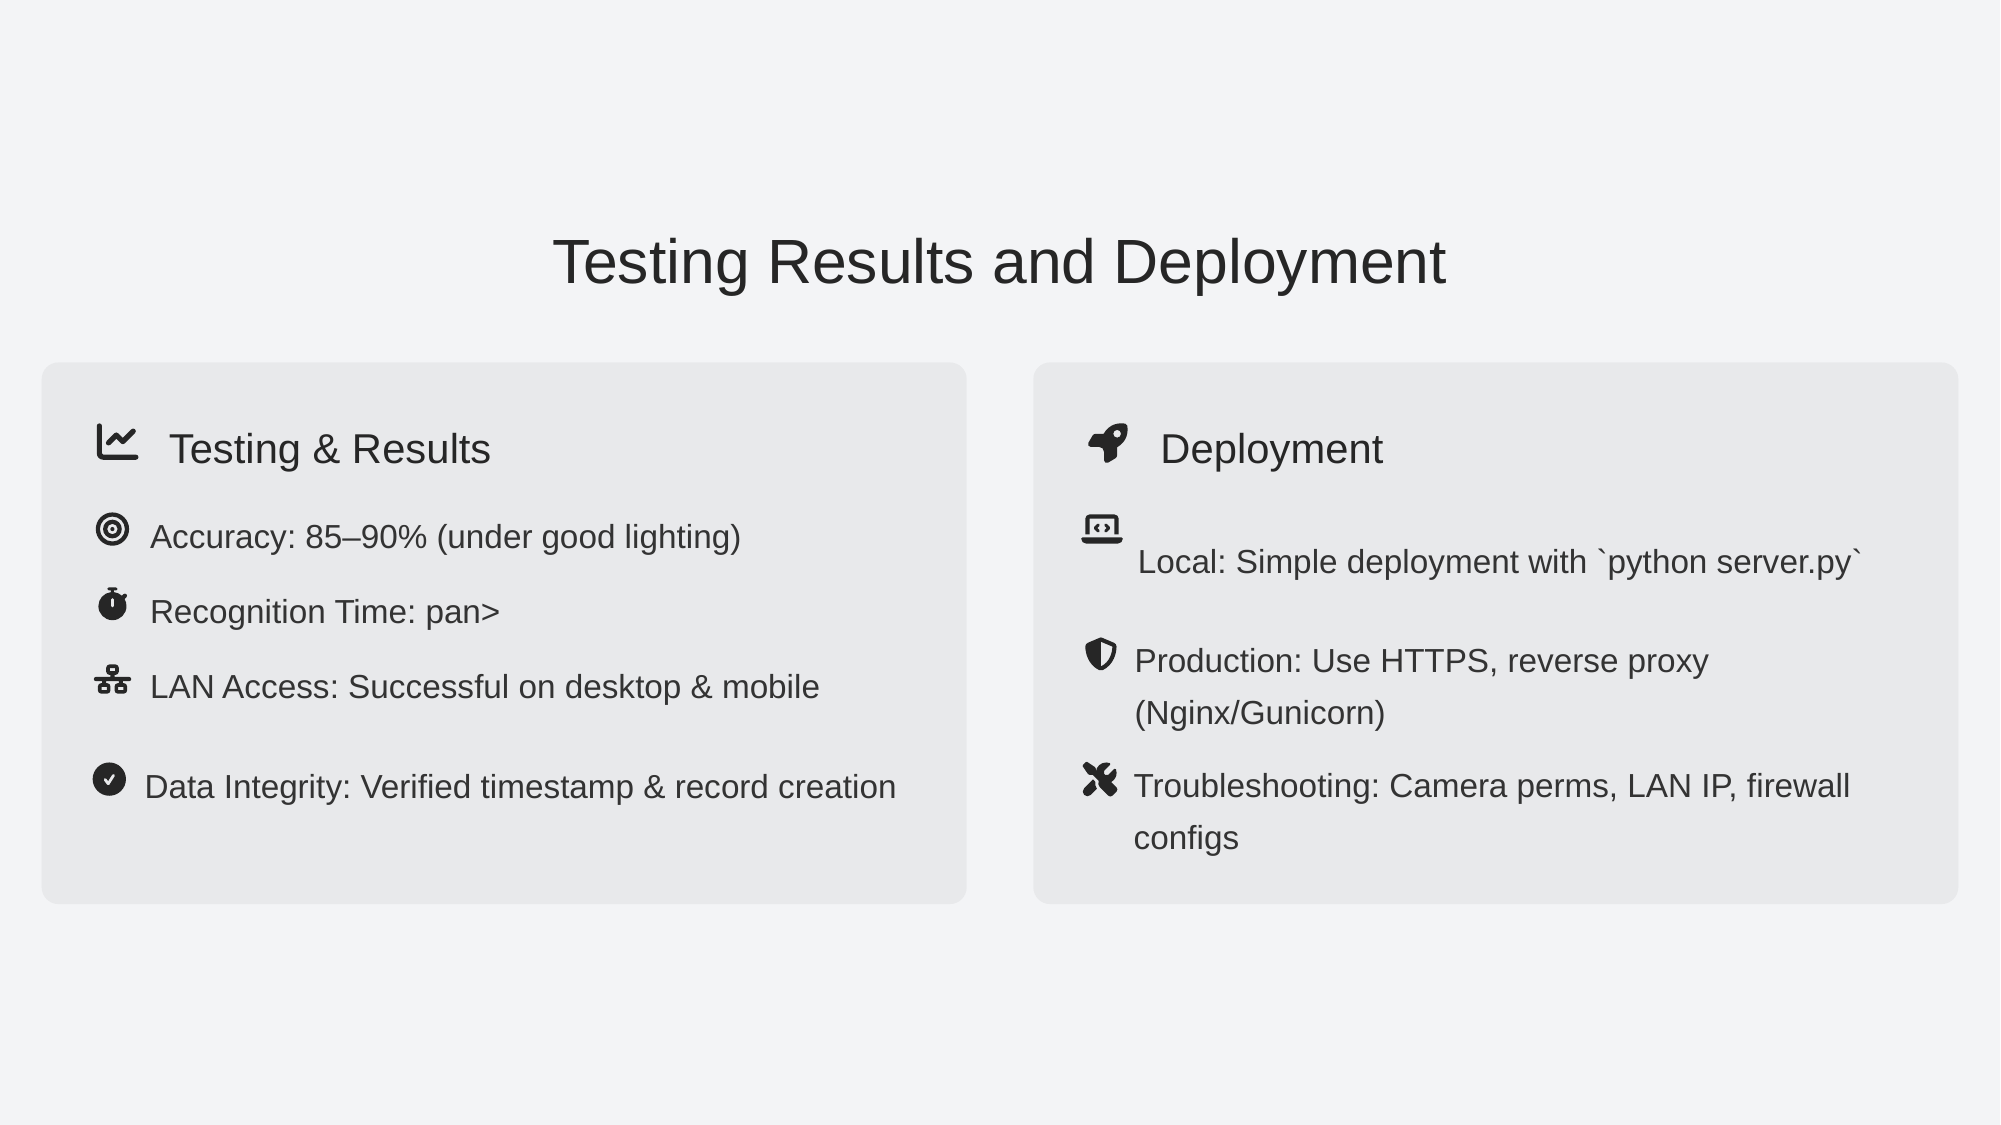

Testing Results and Deployment

Testing & Results
Deployment

Accuracy: 85–90% (under good lighting)
Local: Simple deployment with `python server.py`

Recognition Time: pan>

Production: Use HTTPS, reverse proxy (Nginx/Gunicorn)

LAN Access: Successful on desktop & mobile

Data Integrity: Verified timestamp & record creation
Troubleshooting: Camera perms, LAN IP, firewall configs